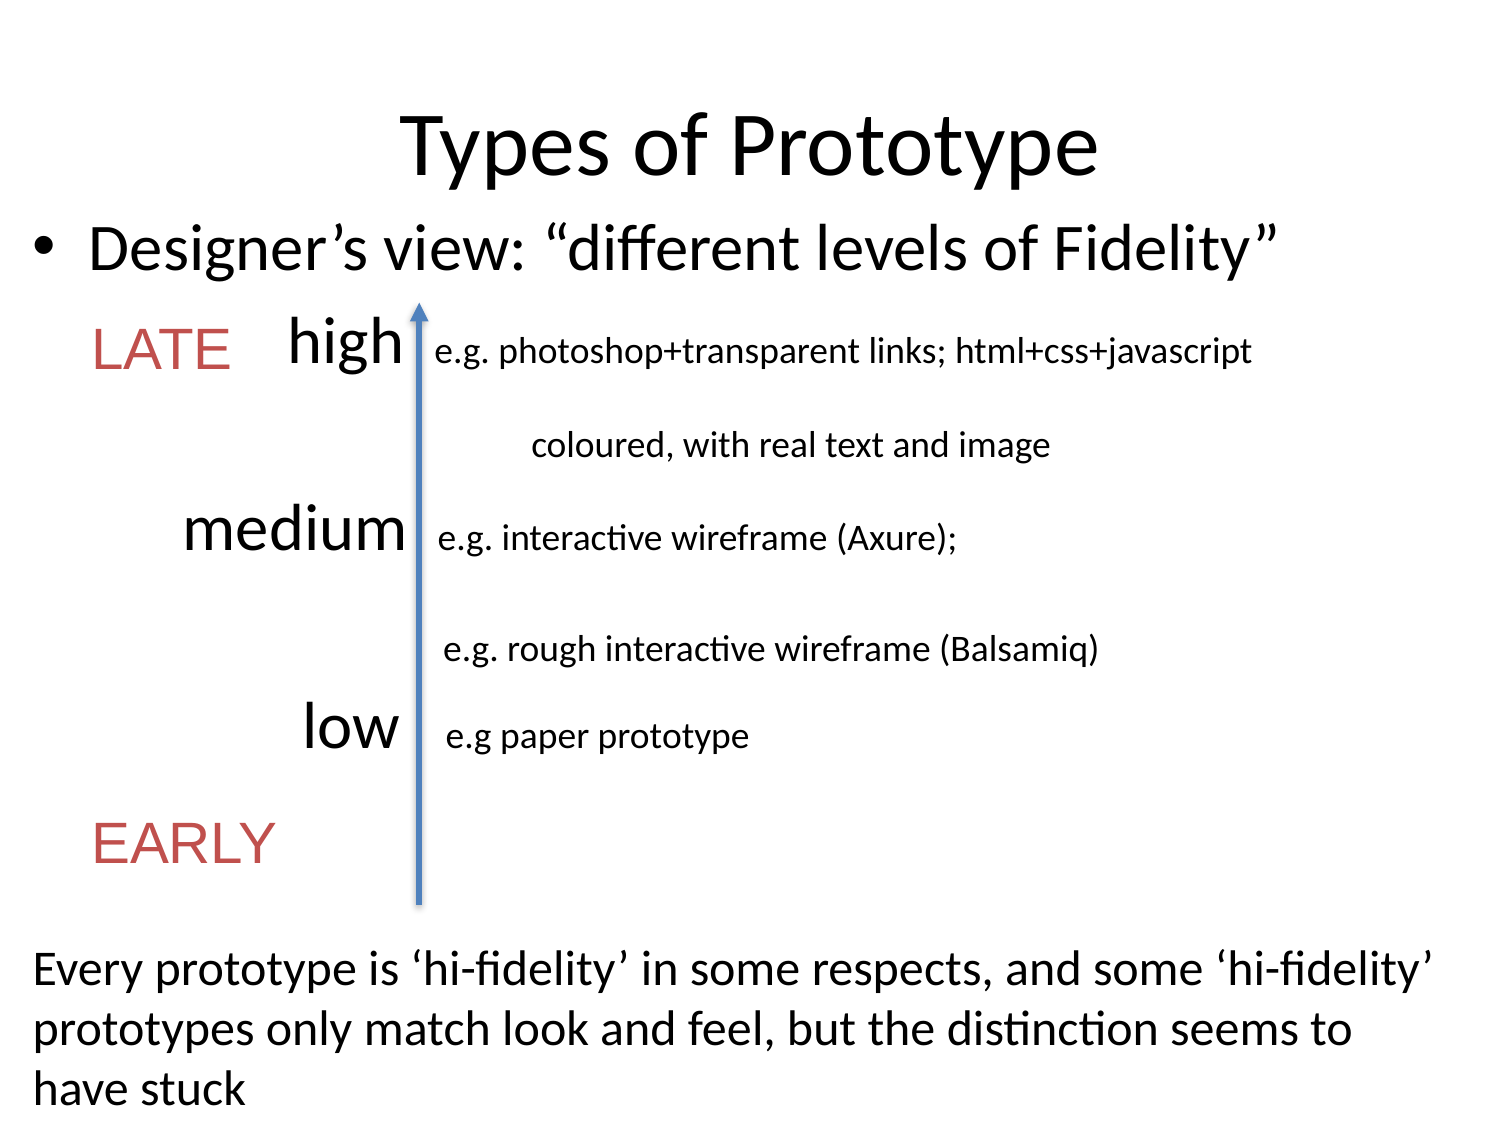

# Types of Prototype
Designer’s view: “different levels of Fidelity”
                 high  e.g. photoshop+transparent links; html+css+javascript
		                  coloured, with real text and image
          medium  e.g. interactive wireframe (Axure);

		             e.g. rough interactive wireframe (Balsamiq)
                  low   e.g paper prototype

Every prototype is ‘hi-fidelity’ in some respects, and some ‘hi-fidelity’ prototypes only match look and feel, but the distinction seems to have stuck

LATE
EARLY